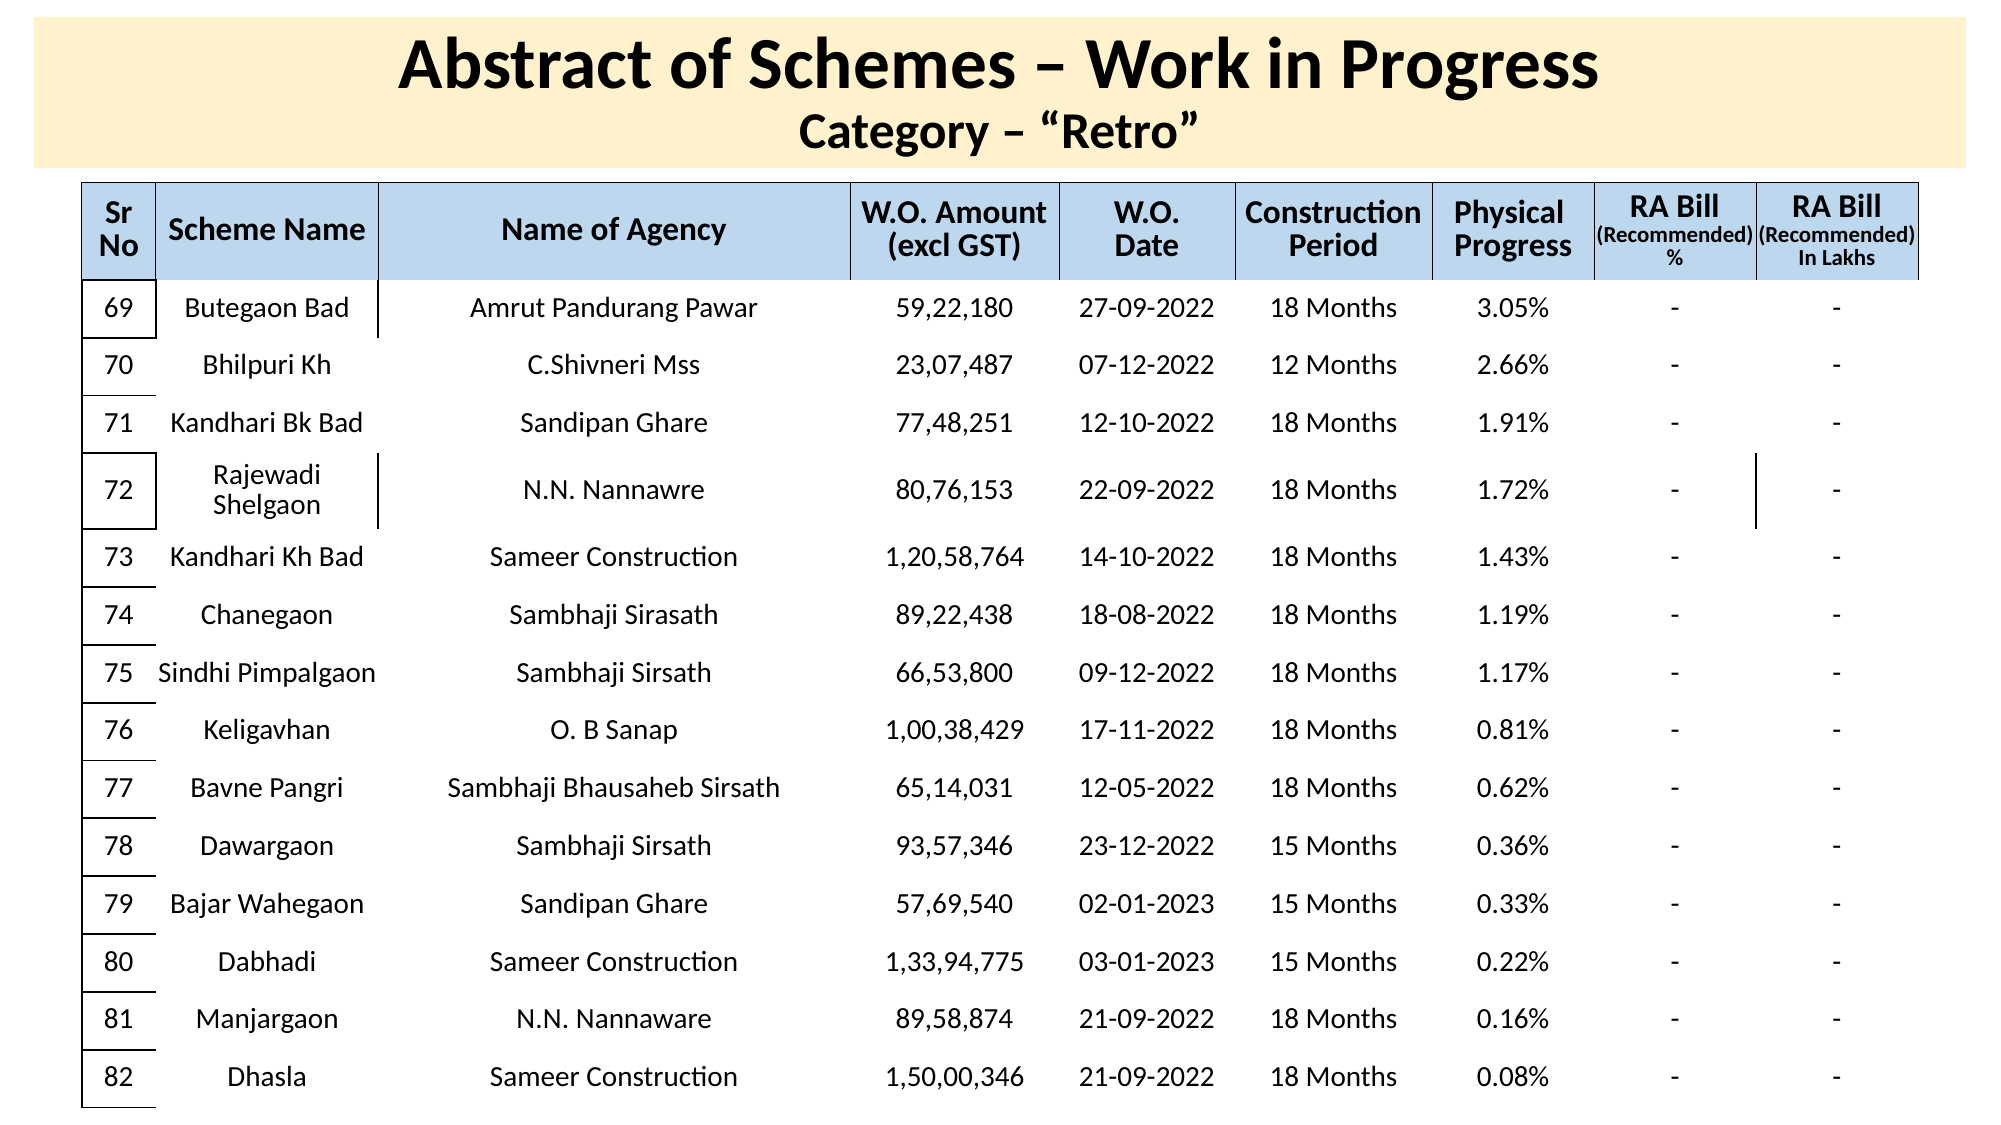

# Abstract of Schemes – Work in Progress Category – “Retro”
| Sr No | Scheme Name | Name of Agency | W.O. Amount (excl GST) | W.O. Date | Construction Period | Physical Progress | RA Bill (Recommended) % | RA Bill (Recommended) In Lakhs |
| --- | --- | --- | --- | --- | --- | --- | --- | --- |
| 69 | Butegaon Bad | Amrut Pandurang Pawar | 59,22,180 | 27-09-2022 | 18 Months | 3.05% | - | - |
| --- | --- | --- | --- | --- | --- | --- | --- | --- |
| 70 | Bhilpuri Kh | C.Shivneri Mss | 23,07,487 | 07-12-2022 | 12 Months | 2.66% | - | - |
| 71 | Kandhari Bk Bad | Sandipan Ghare | 77,48,251 | 12-10-2022 | 18 Months | 1.91% | - | - |
| 72 | Rajewadi Shelgaon | N.N. Nannawre | 80,76,153 | 22-09-2022 | 18 Months | 1.72% | - | - |
| 73 | Kandhari Kh Bad | Sameer Construction | 1,20,58,764 | 14-10-2022 | 18 Months | 1.43% | - | - |
| 74 | Chanegaon | Sambhaji Sirasath | 89,22,438 | 18-08-2022 | 18 Months | 1.19% | - | - |
| 75 | Sindhi Pimpalgaon | Sambhaji Sirsath | 66,53,800 | 09-12-2022 | 18 Months | 1.17% | - | - |
| 76 | Keligavhan | O. B Sanap | 1,00,38,429 | 17-11-2022 | 18 Months | 0.81% | - | - |
| 77 | Bavne Pangri | Sambhaji Bhausaheb Sirsath | 65,14,031 | 12-05-2022 | 18 Months | 0.62% | - | - |
| 78 | Dawargaon | Sambhaji Sirsath | 93,57,346 | 23-12-2022 | 15 Months | 0.36% | - | - |
| 79 | Bajar Wahegaon | Sandipan Ghare | 57,69,540 | 02-01-2023 | 15 Months | 0.33% | - | - |
| 80 | Dabhadi | Sameer Construction | 1,33,94,775 | 03-01-2023 | 15 Months | 0.22% | - | - |
| 81 | Manjargaon | N.N. Nannaware | 89,58,874 | 21-09-2022 | 18 Months | 0.16% | - | - |
| 82 | Dhasla | Sameer Construction | 1,50,00,346 | 21-09-2022 | 18 Months | 0.08% | - | - |